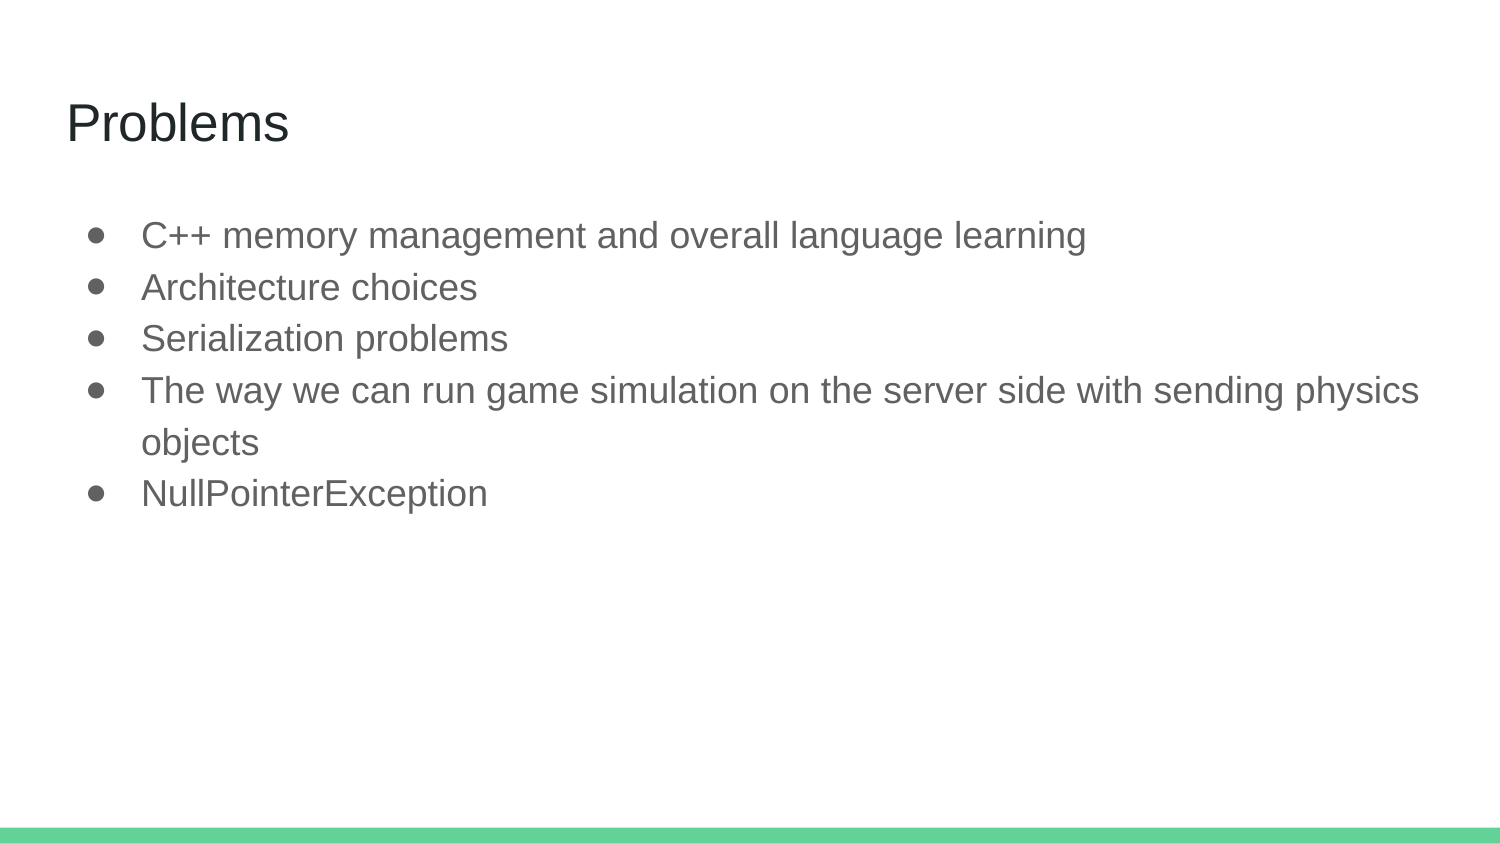

# Problems
C++ memory management and overall language learning
Architecture choices
Serialization problems
The way we can run game simulation on the server side with sending physics objects
NullPointerException